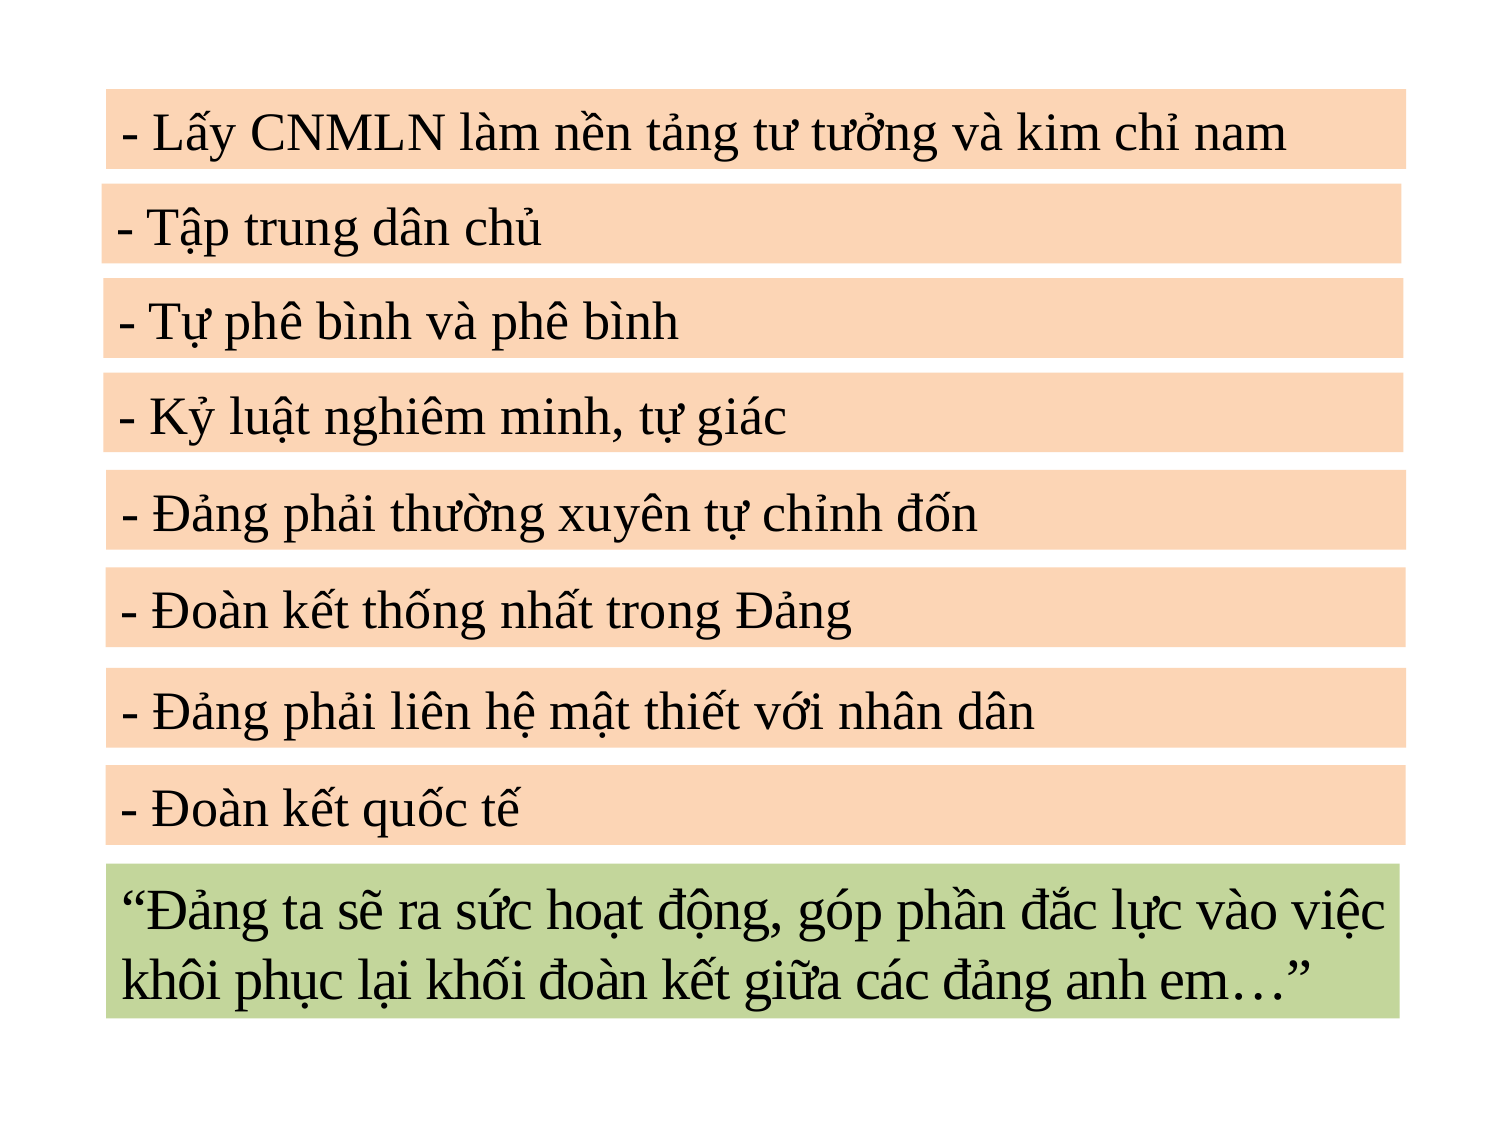

- Lấy CNMLN làm nền tảng tư tưởng và kim chỉ nam
- Tập trung dân chủ
- Tự phê bình và phê bình
- Kỷ luật nghiêm minh, tự giác
- Đảng phải thường xuyên tự chỉnh đốn
- Đoàn kết thống nhất trong Đảng
- Đảng phải liên hệ mật thiết với nhân dân
- Đoàn kết quốc tế
“Đảng ta sẽ ra sức hoạt động, góp phần đắc lực vào việc khôi phục lại khối đoàn kết giữa các đảng anh em…”